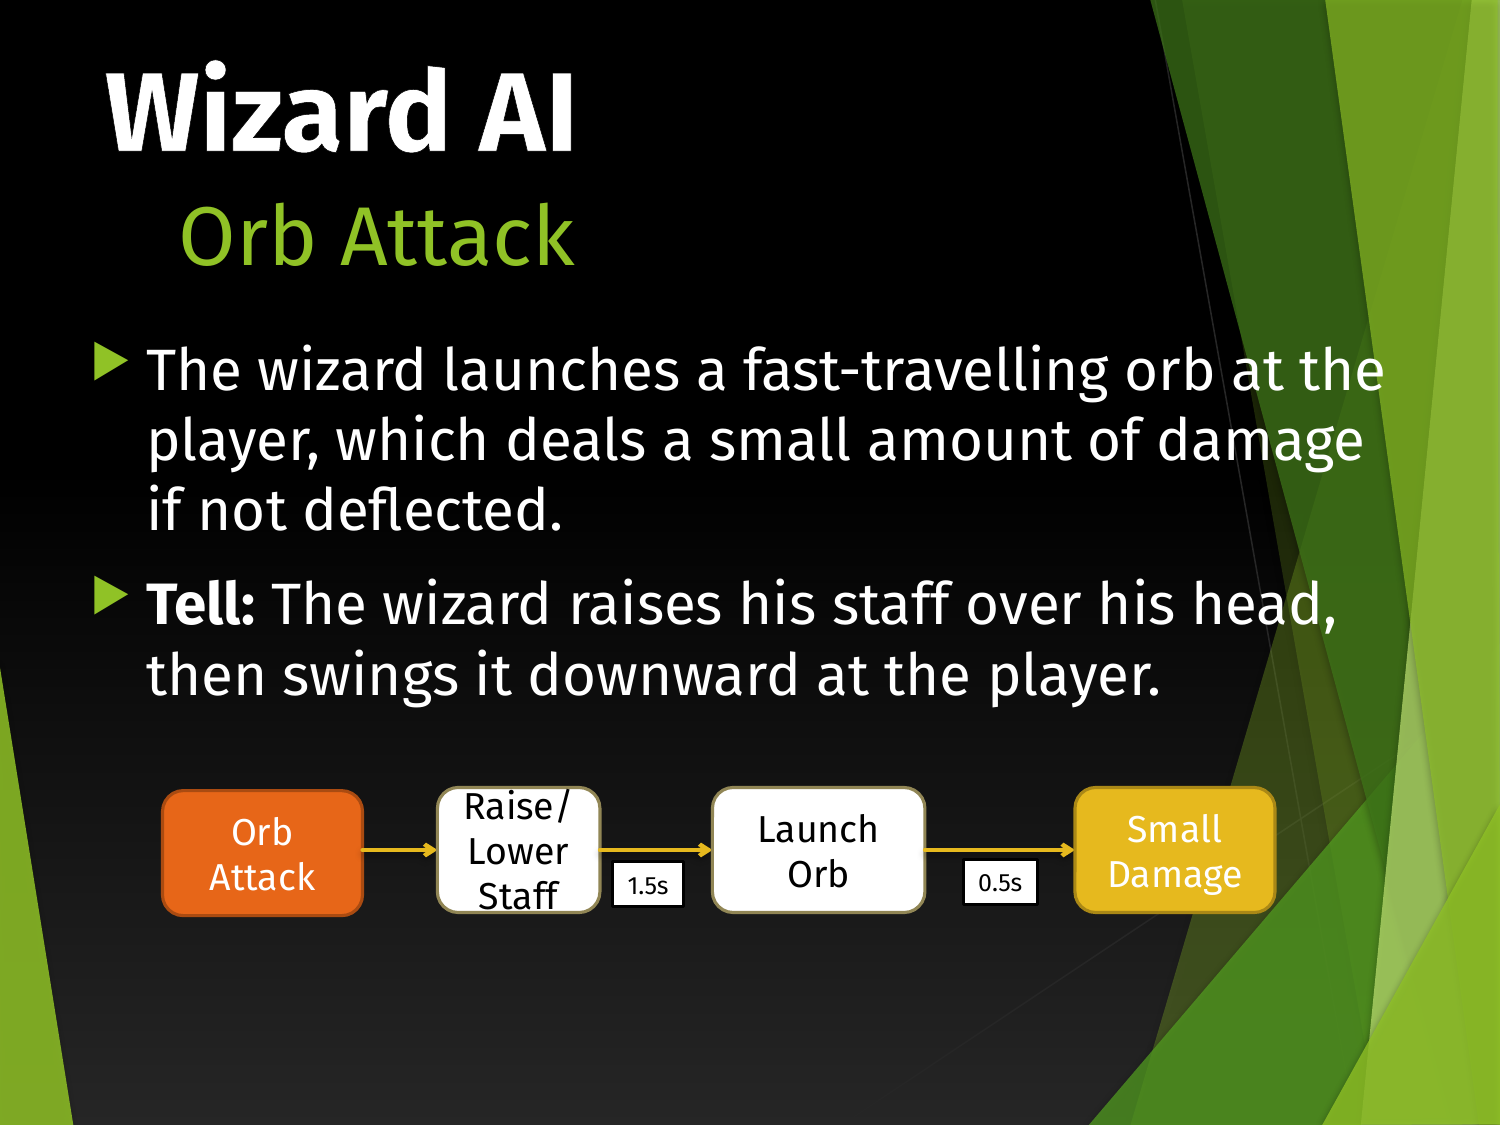

Wizard AI
Orb Attack
The wizard launches a fast-travelling orb at the player, which deals a small amount of damage if not deflected.
Tell: The wizard raises his staff over his head, then swings it downward at the player.
Raise/ Lower Staff
Launch Orb
Small Damage
Orb Attack
0.5s
1.5s